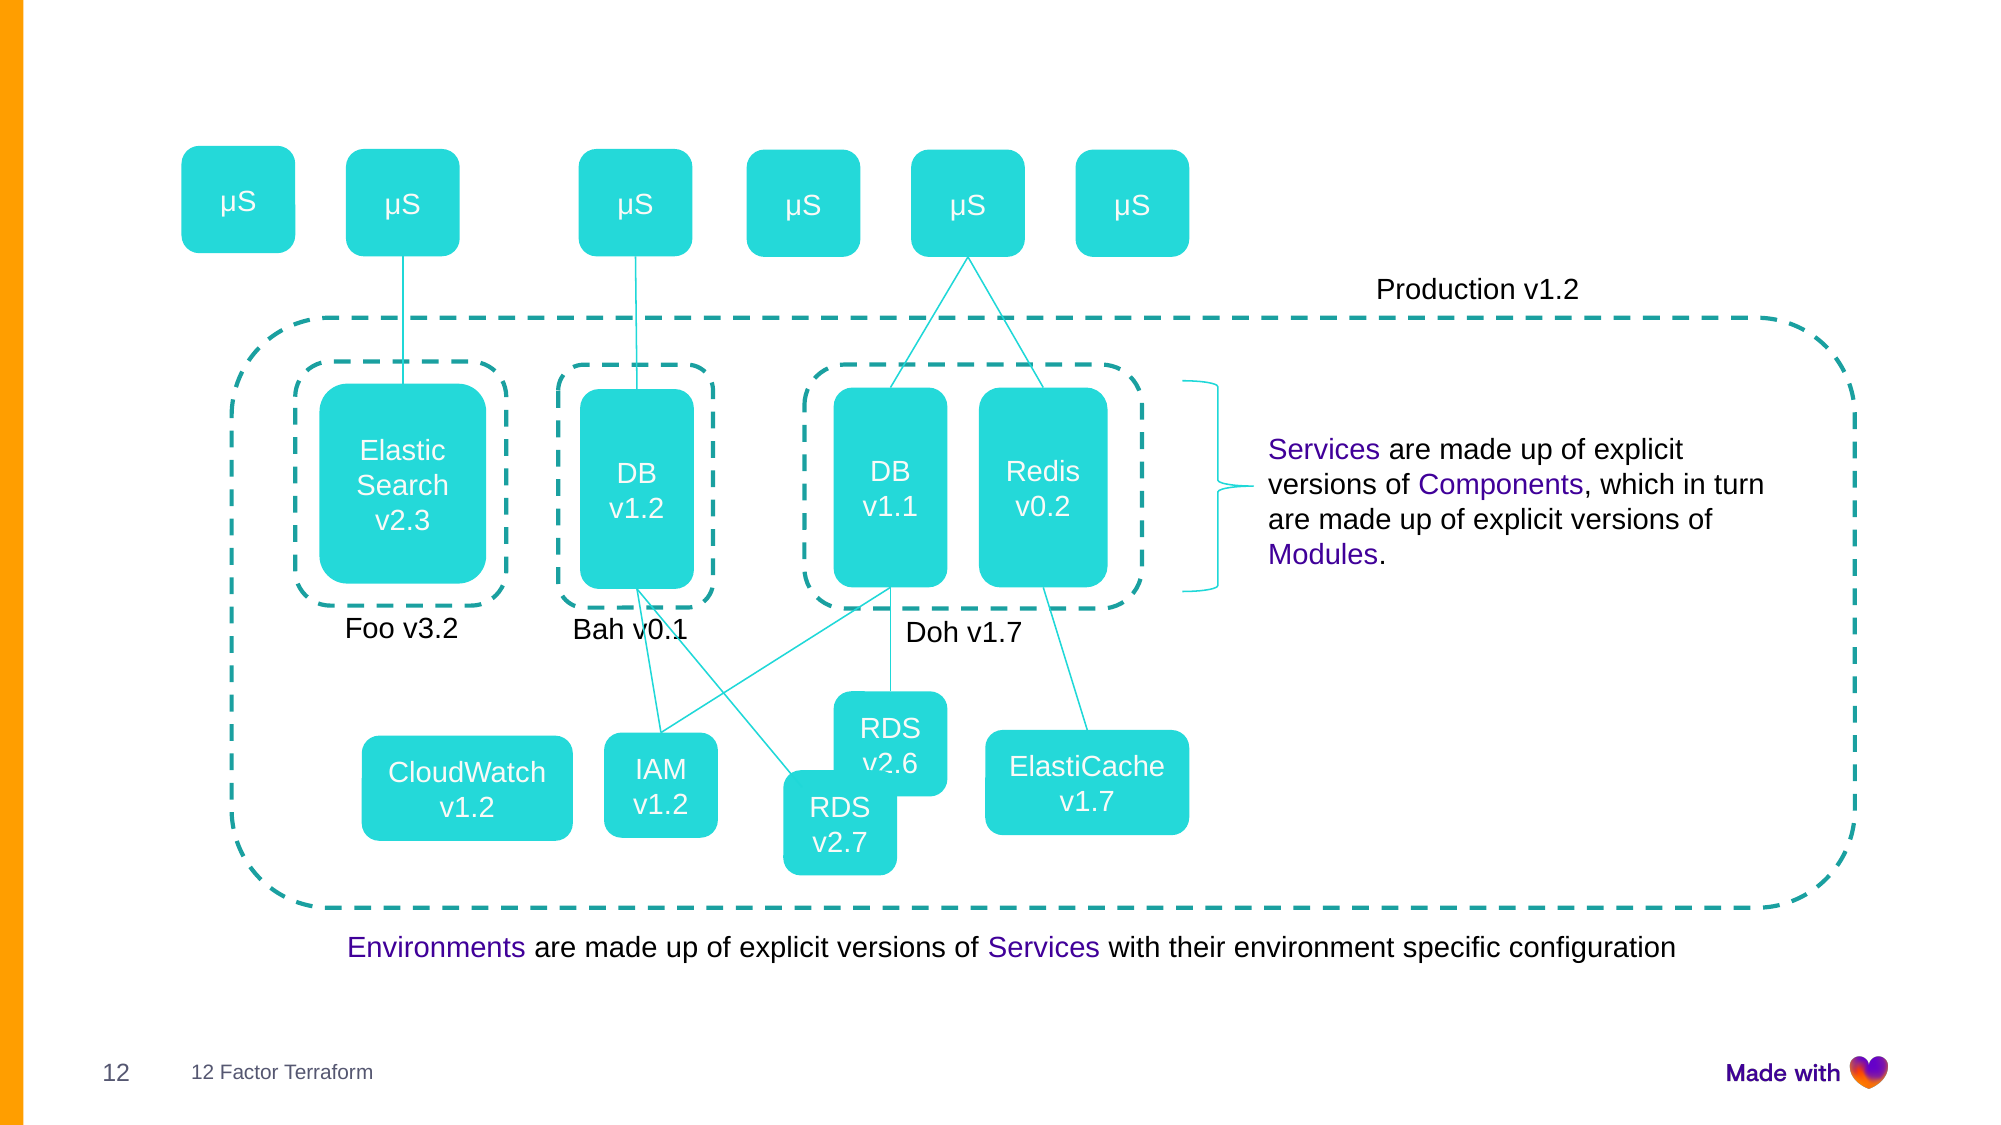

μS
μS
μS
μS
μS
μS
Production v1.2

Elastic Search
v2.3
Redis
v0.2
DB
v1.1
DB
v1.2
Services are made up of explicit versions of Components, which in turn are made up of explicit versions of Modules.
Foo v3.2
Bah v0.1
Doh v1.7
RDS
v2.6
ElastiCache
v1.7
IAM
v1.2
CloudWatch
v1.2
RDS
v2.7
Environments are made up of explicit versions of Services with their environment specific configuration
12
12 Factor Terraform